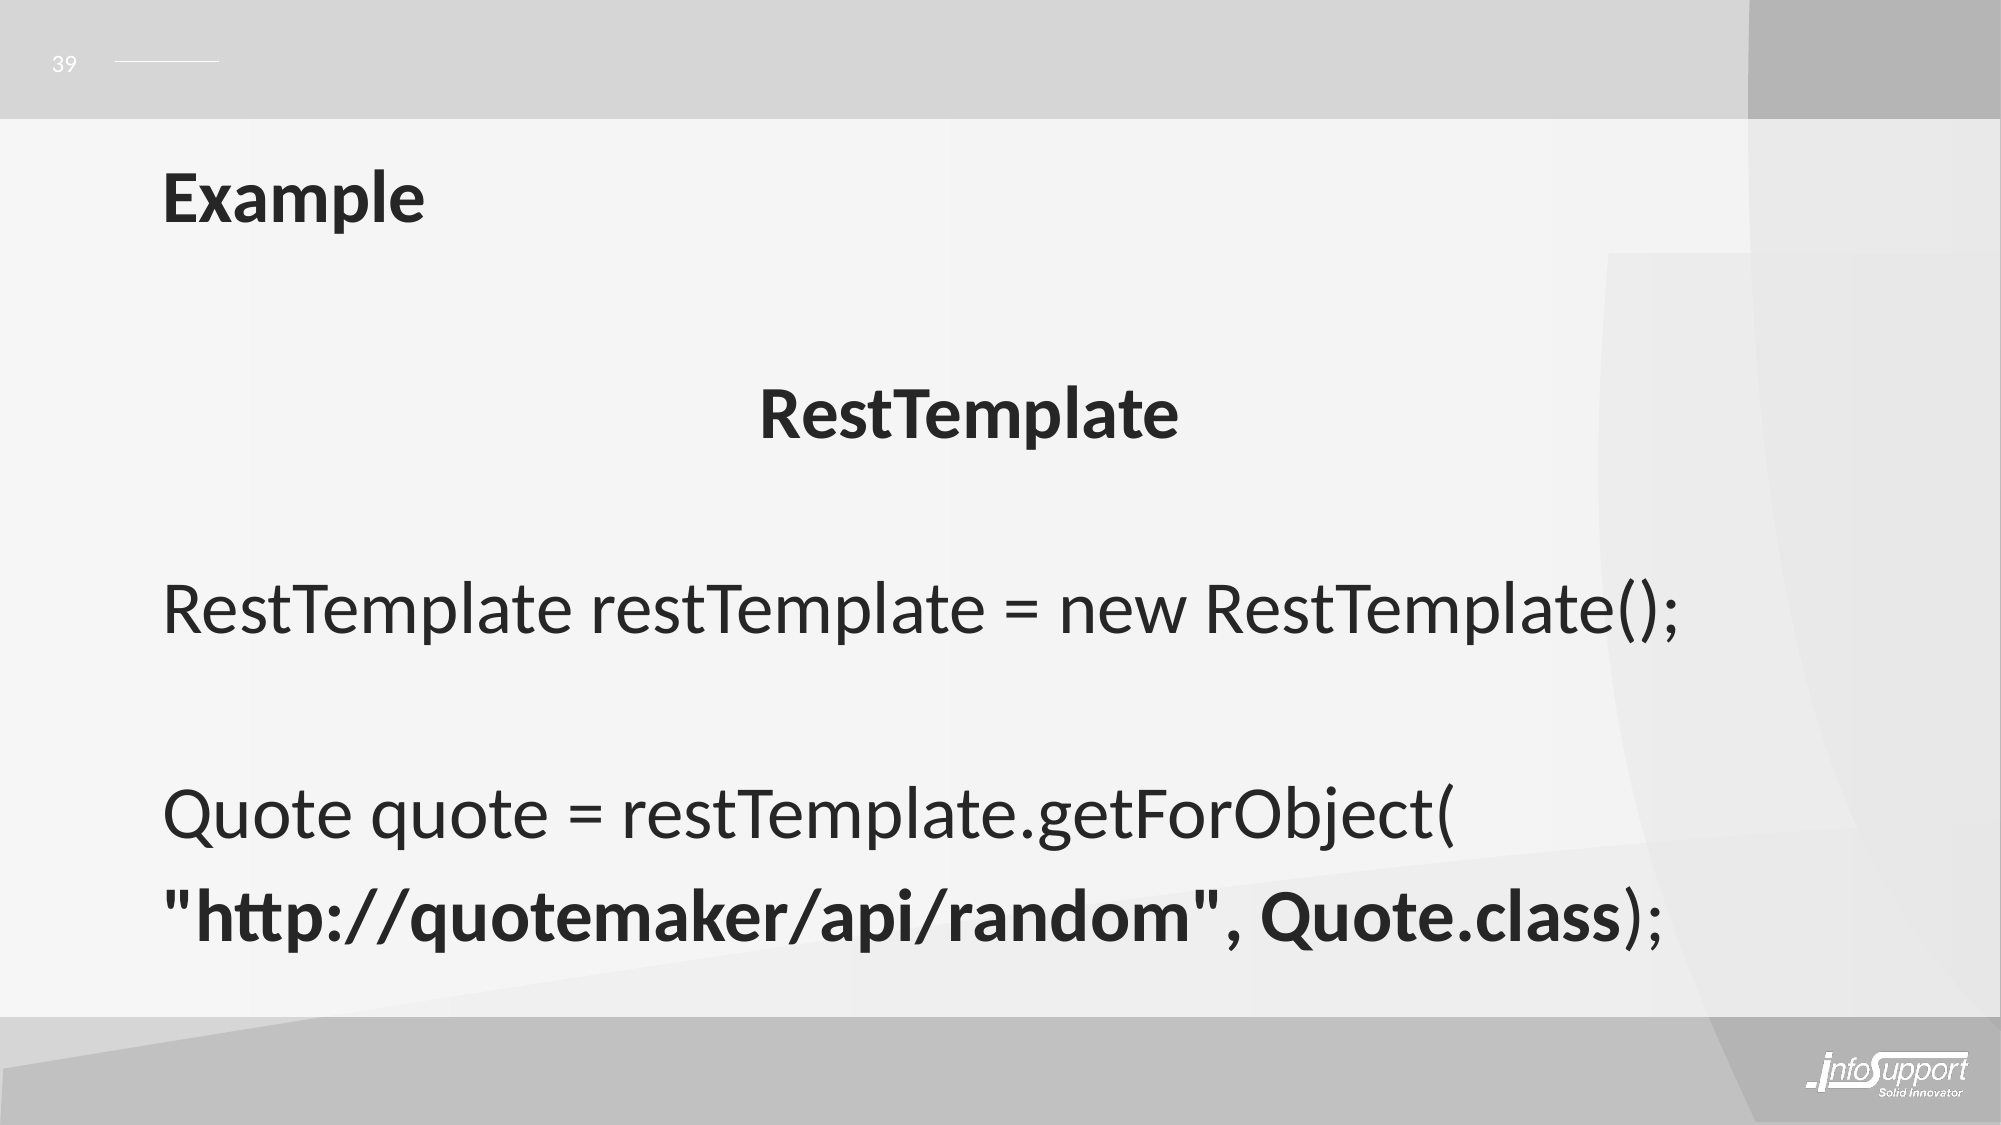

39
# Example

RestTemplate

RestTemplate restTemplate = new RestTemplate();

Quote quote = restTemplate.getForObject(
"http://quotemaker/api/random", Quote.class);